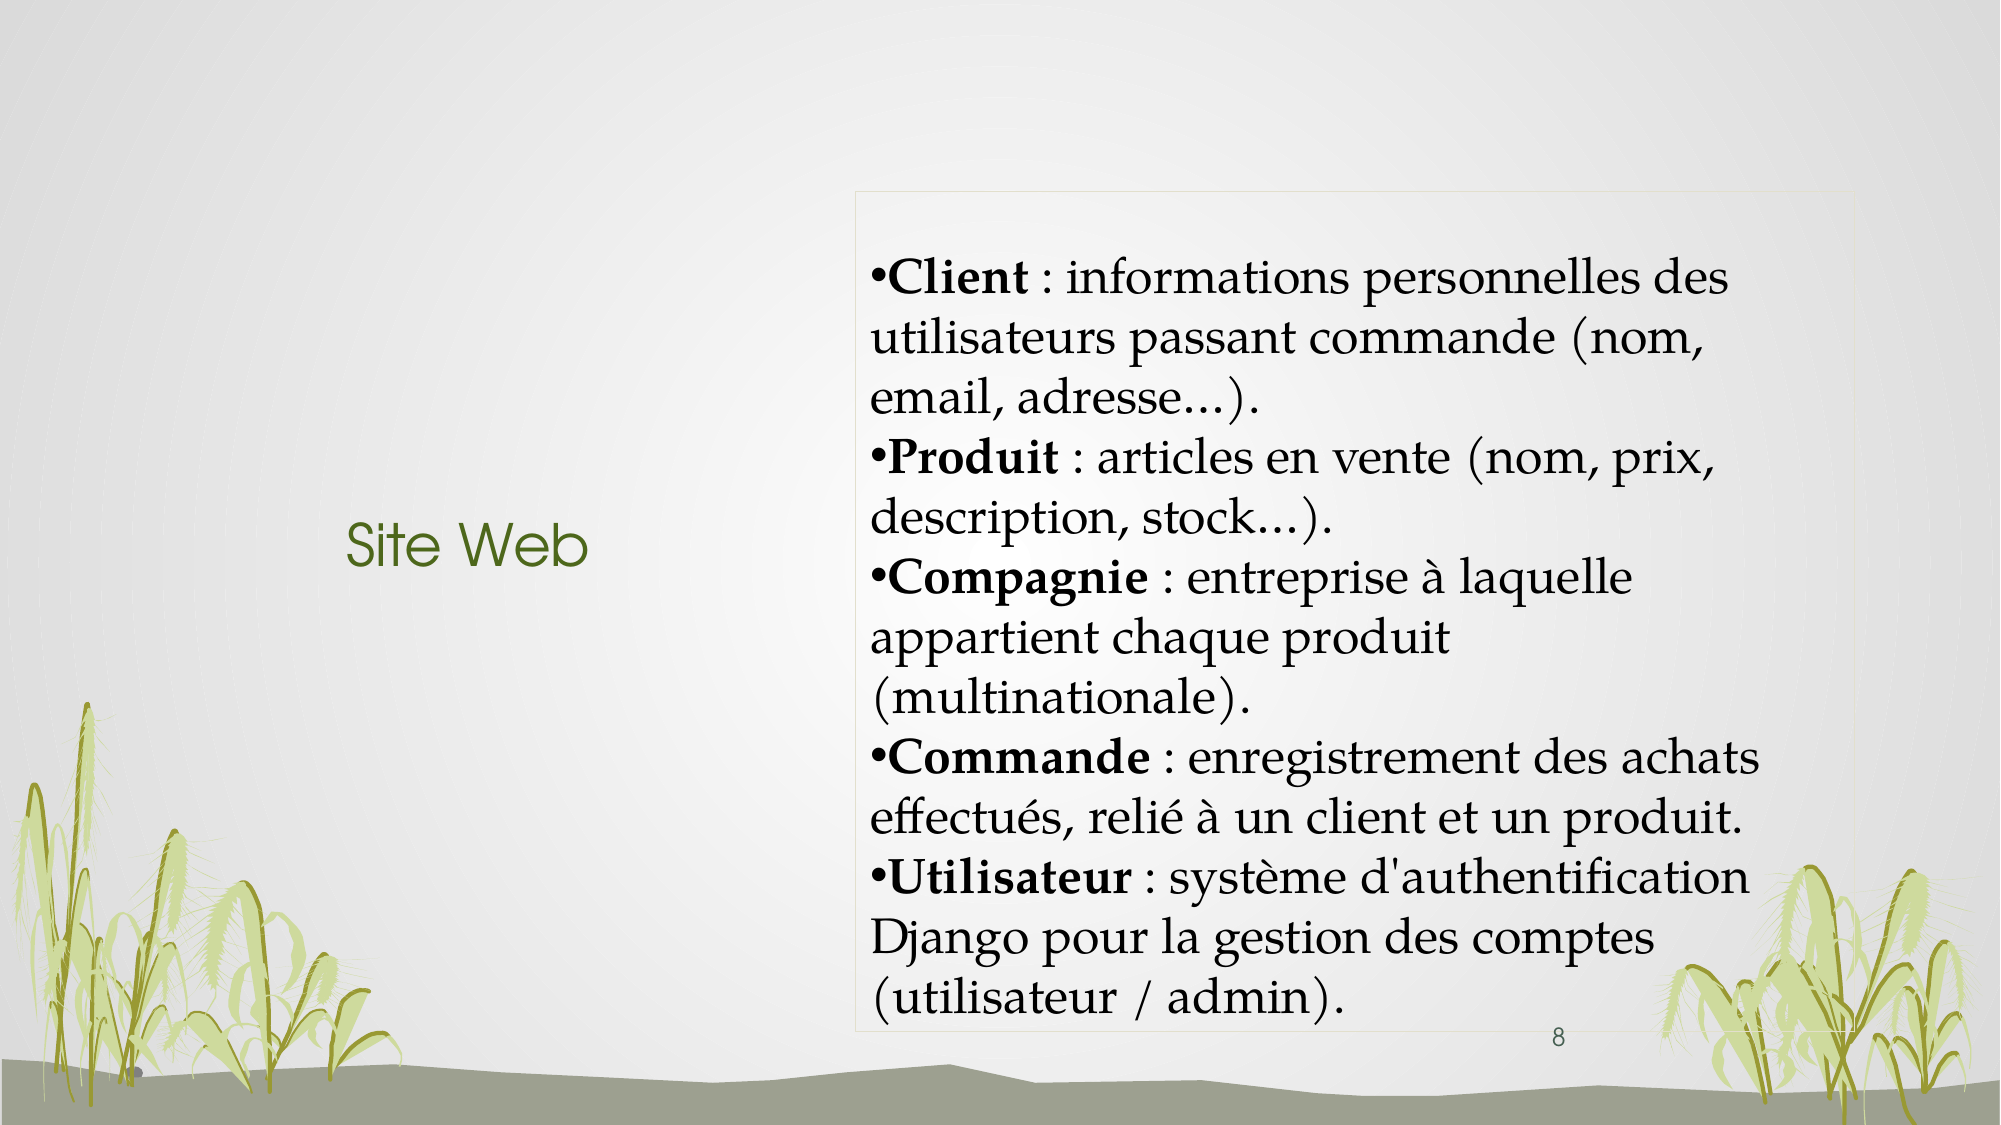

Client : informations personnelles des utilisateurs passant commande (nom, email, adresse…).
Produit : articles en vente (nom, prix, description, stock…).
Compagnie : entreprise à laquelle appartient chaque produit (multinationale).
Commande : enregistrement des achats effectués, relié à un client et un produit.
Utilisateur : système d'authentification Django pour la gestion des comptes (utilisateur / admin).
# Site Web
8